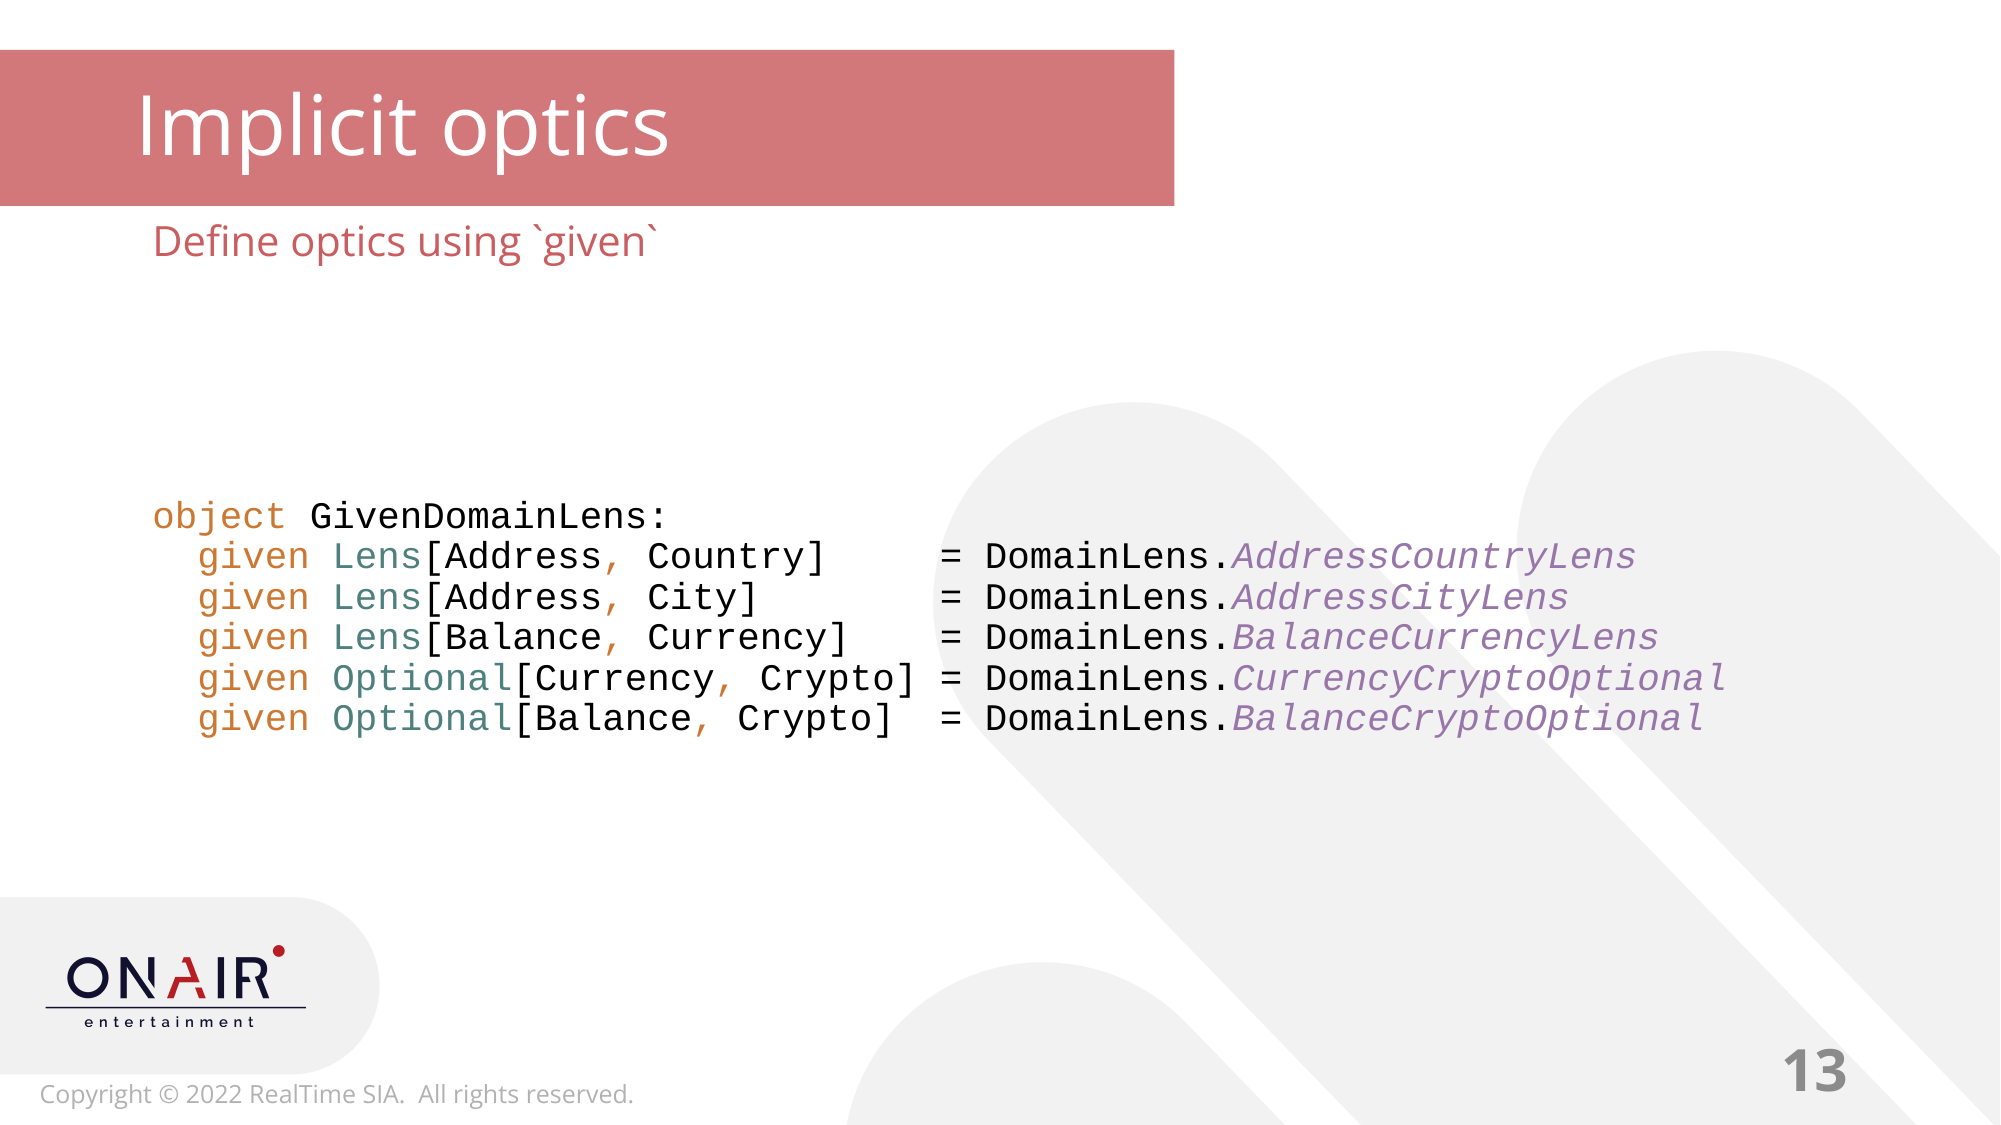

# Implicit optics
Define optics using `given`
object GivenDomainLens:
  given Lens[Address, Country]     = DomainLens.AddressCountryLens
  given Lens[Address, City]        = DomainLens.AddressCityLens
  given Lens[Balance, Currency]    = DomainLens.BalanceCurrencyLens
  given Optional[Currency, Crypto] = DomainLens.CurrencyCryptoOptional
  given Optional[Balance, Crypto]  = DomainLens.BalanceCryptoOptional
13
Copyright © 2022 RealTime SIA.  All rights reserved.